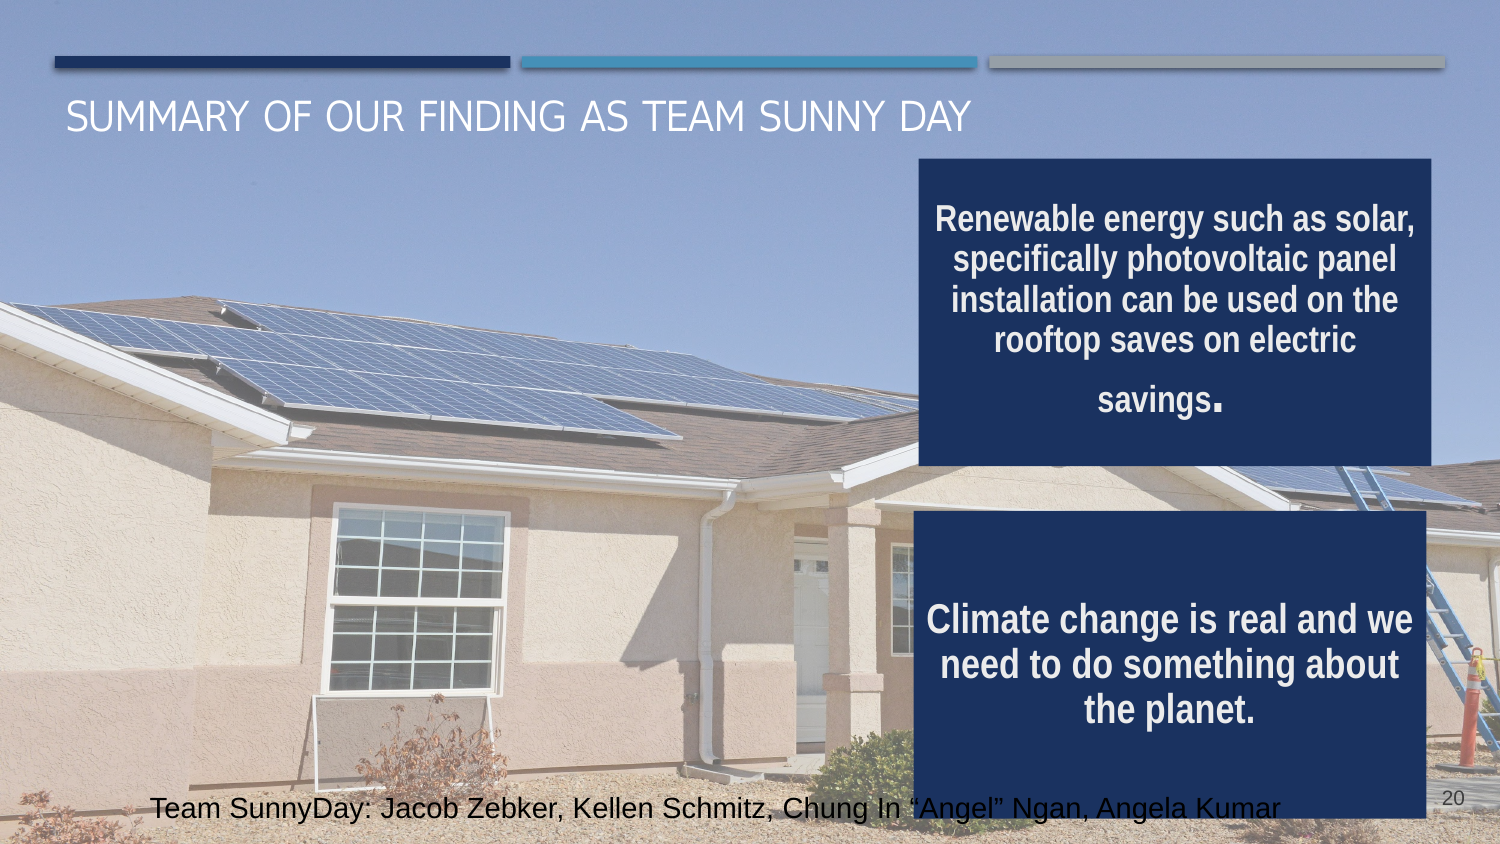

# Summary of Our Finding as Team Sunny Day
Renewable energy such as solar, specifically photovoltaic panel installation can be used on the rooftop saves on electric savings.
Climate change is real and we need to do something about the planet.
20
Team SunnyDay: Jacob Zebker, Kellen Schmitz, Chung In “Angel” Ngan, Angela Kumar